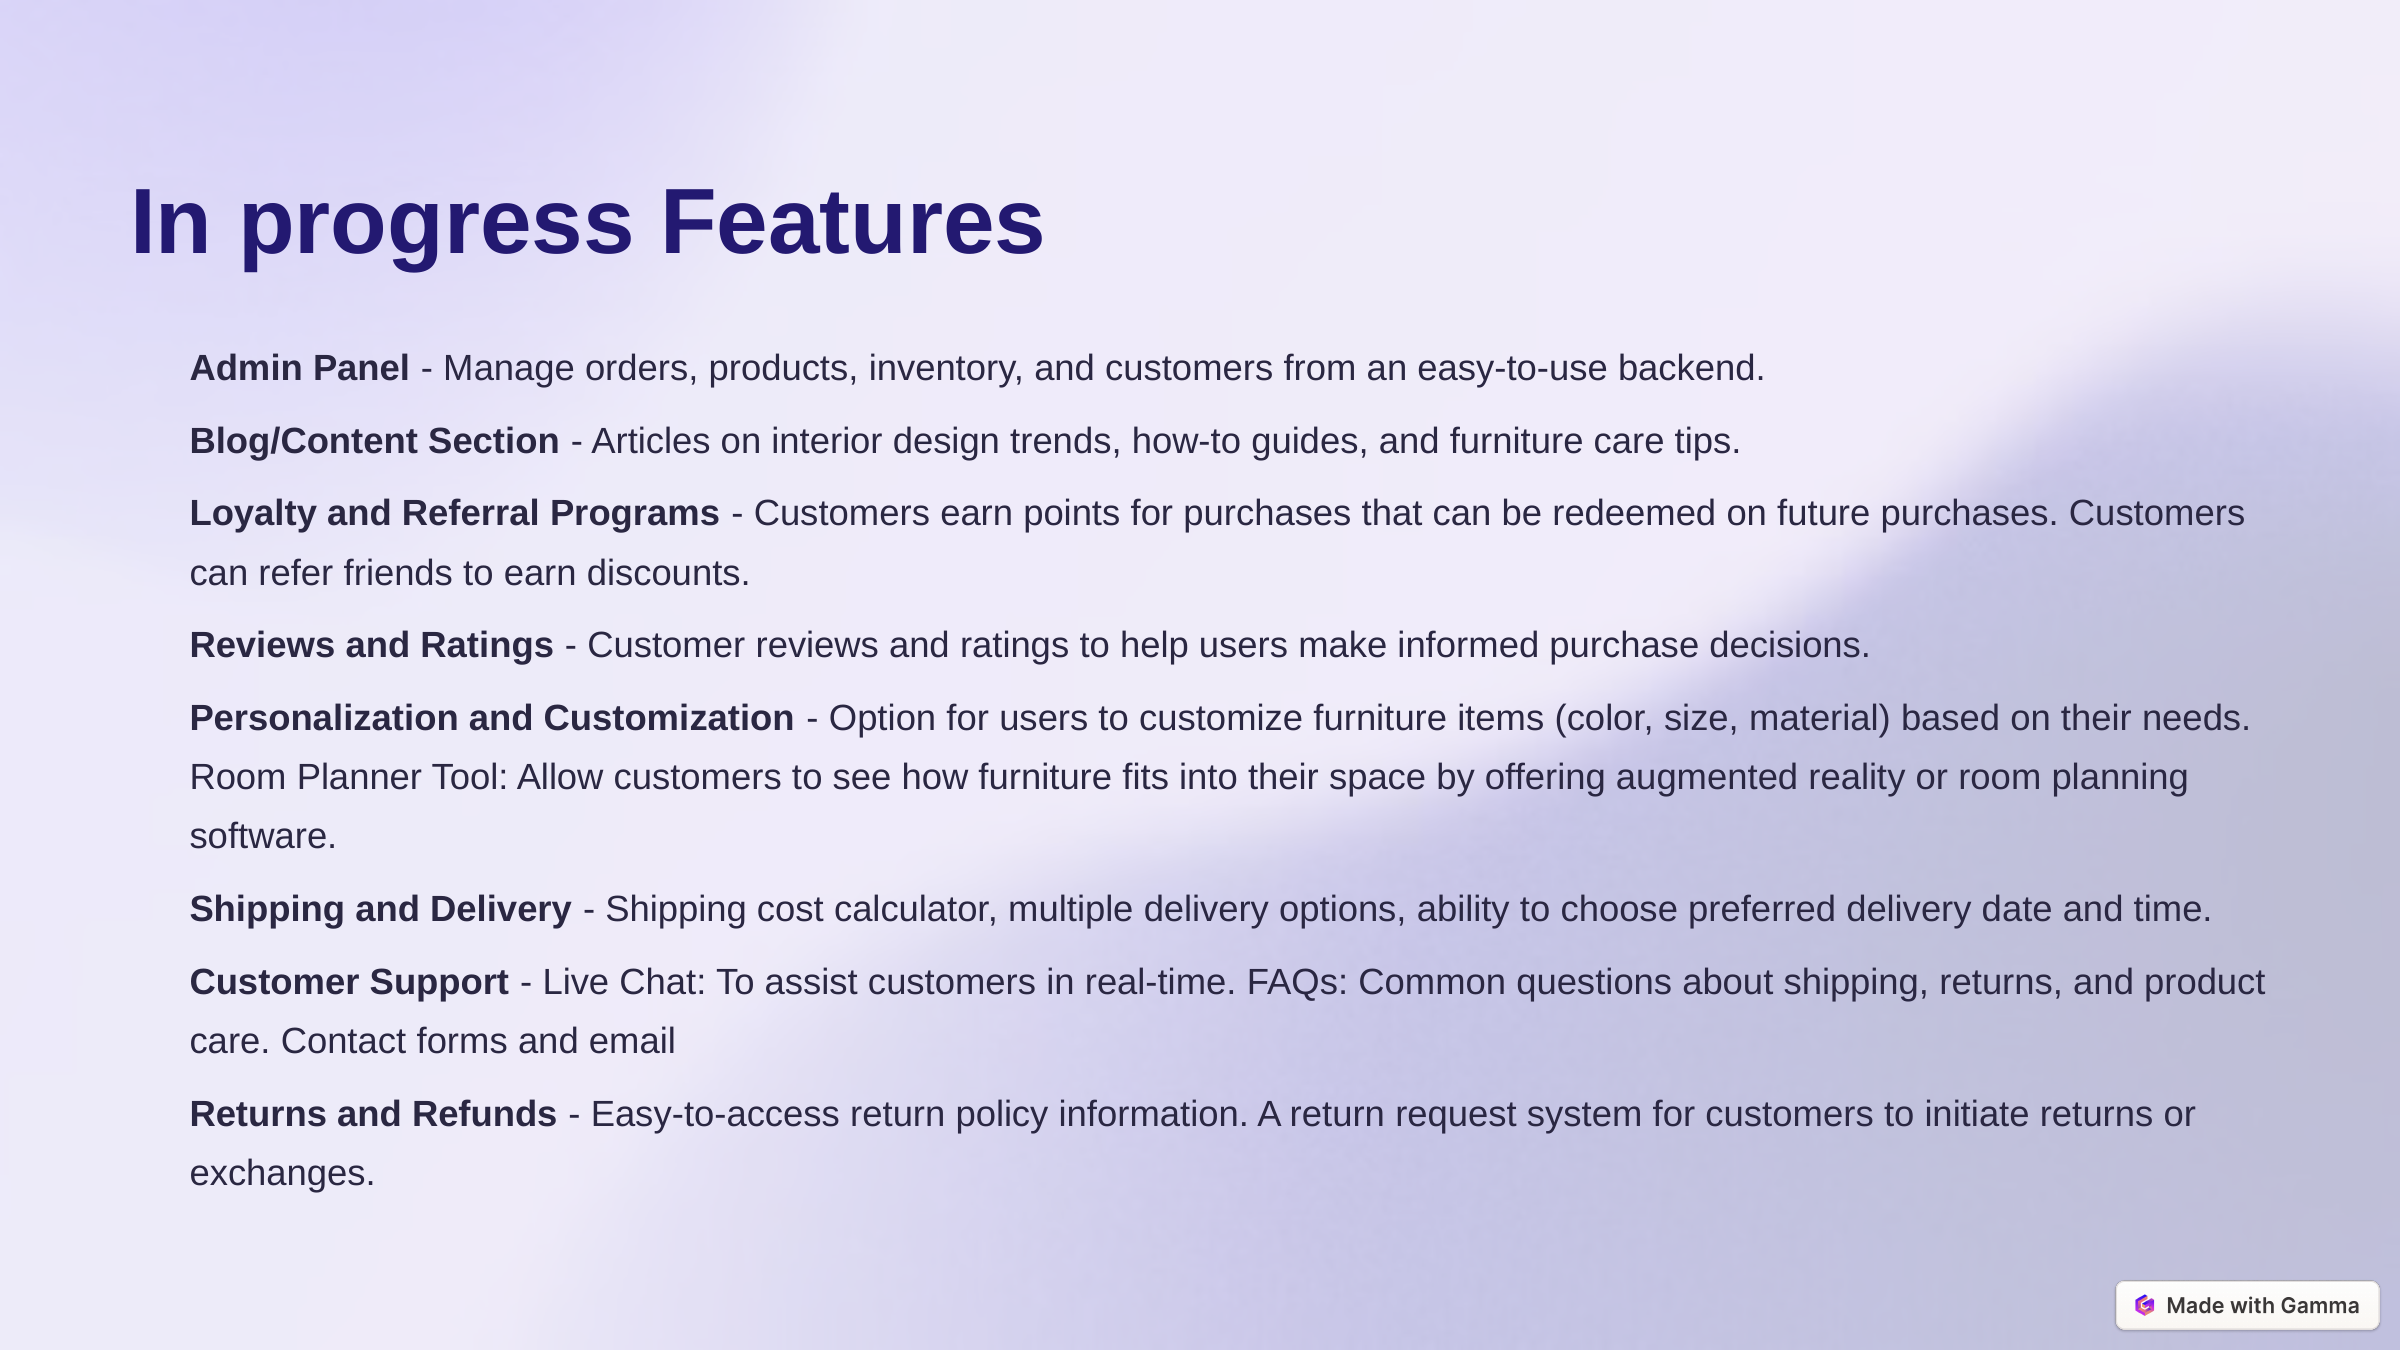

In progress Features
Admin Panel - Manage orders, products, inventory, and customers from an easy-to-use backend.
Blog/Content Section - Articles on interior design trends, how-to guides, and furniture care tips.
Loyalty and Referral Programs - Customers earn points for purchases that can be redeemed on future purchases. Customers can refer friends to earn discounts.
Reviews and Ratings - Customer reviews and ratings to help users make informed purchase decisions.
Personalization and Customization - Option for users to customize furniture items (color, size, material) based on their needs. Room Planner Tool: Allow customers to see how furniture fits into their space by offering augmented reality or room planning software.
Shipping and Delivery - Shipping cost calculator, multiple delivery options, ability to choose preferred delivery date and time.
Customer Support - Live Chat: To assist customers in real-time. FAQs: Common questions about shipping, returns, and product care. Contact forms and email
Returns and Refunds - Easy-to-access return policy information. A return request system for customers to initiate returns or exchanges.